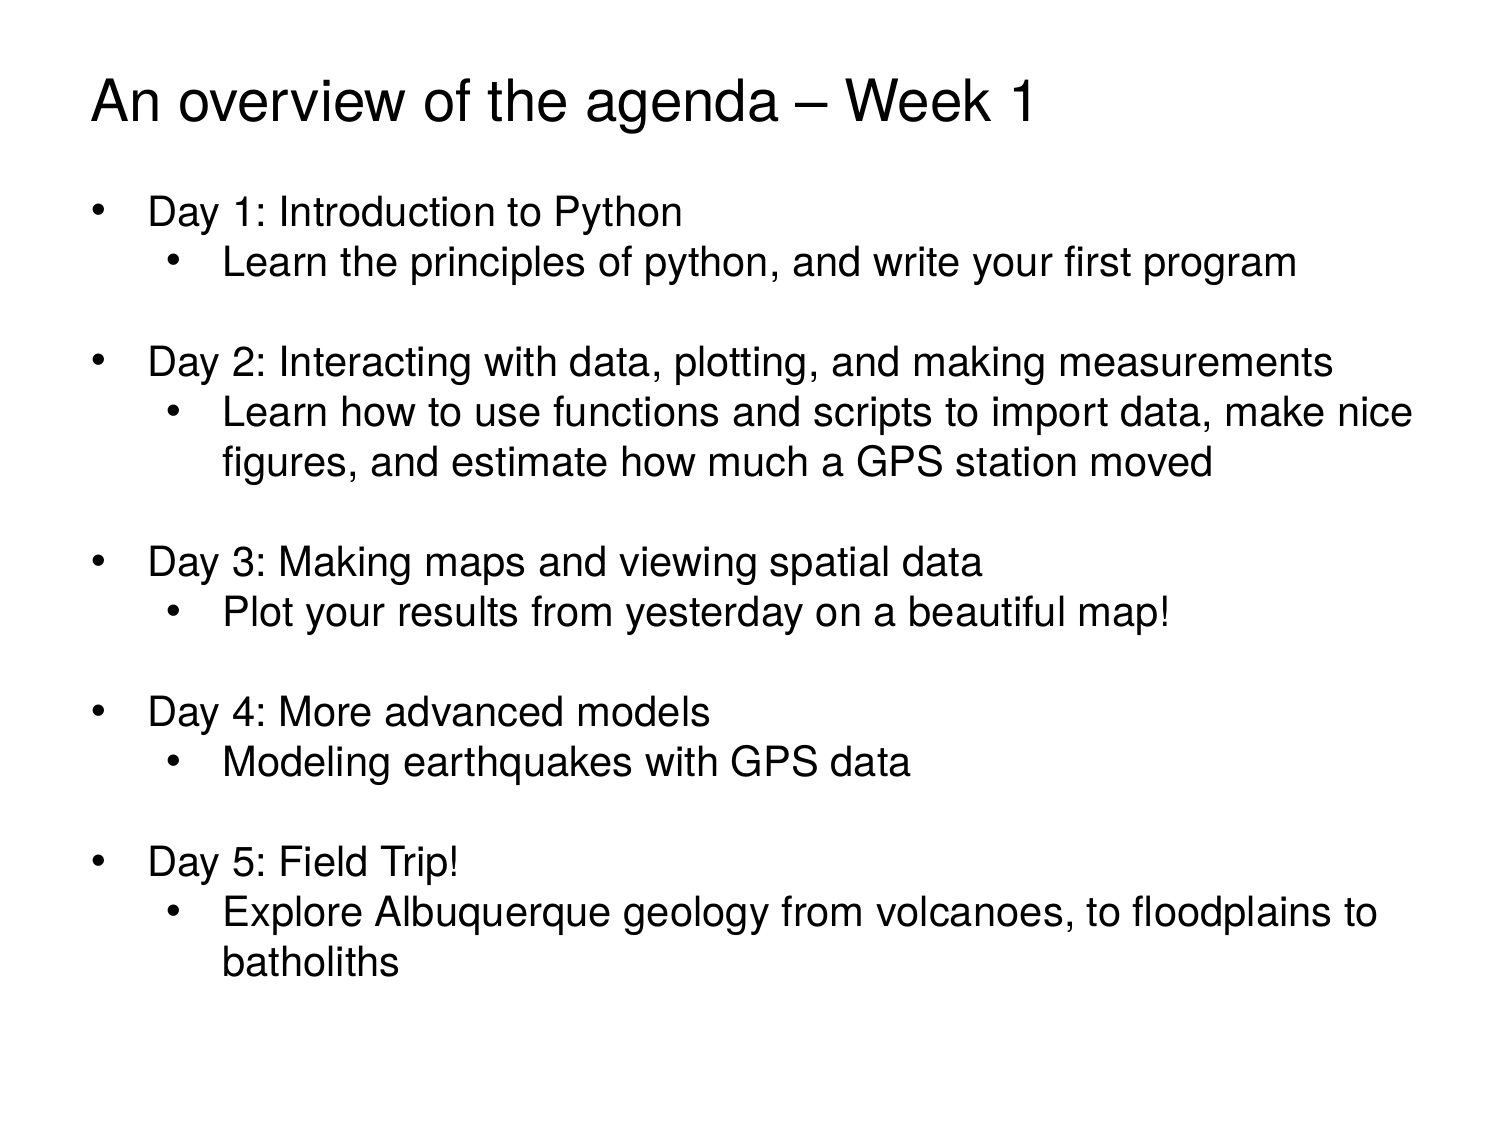

An overview of the agenda – Week 1
Day 1: Introduction to Python
Learn the principles of python, and write your first program

Day 2: Interacting with data, plotting, and making measurements
Learn how to use functions and scripts to import data, make nice figures, and estimate how much a GPS station moved

Day 3: Making maps and viewing spatial data
Plot your results from yesterday on a beautiful map!

Day 4: More advanced models
Modeling earthquakes with GPS data

Day 5: Field Trip!
Explore Albuquerque geology from volcanoes, to floodplains to batholiths